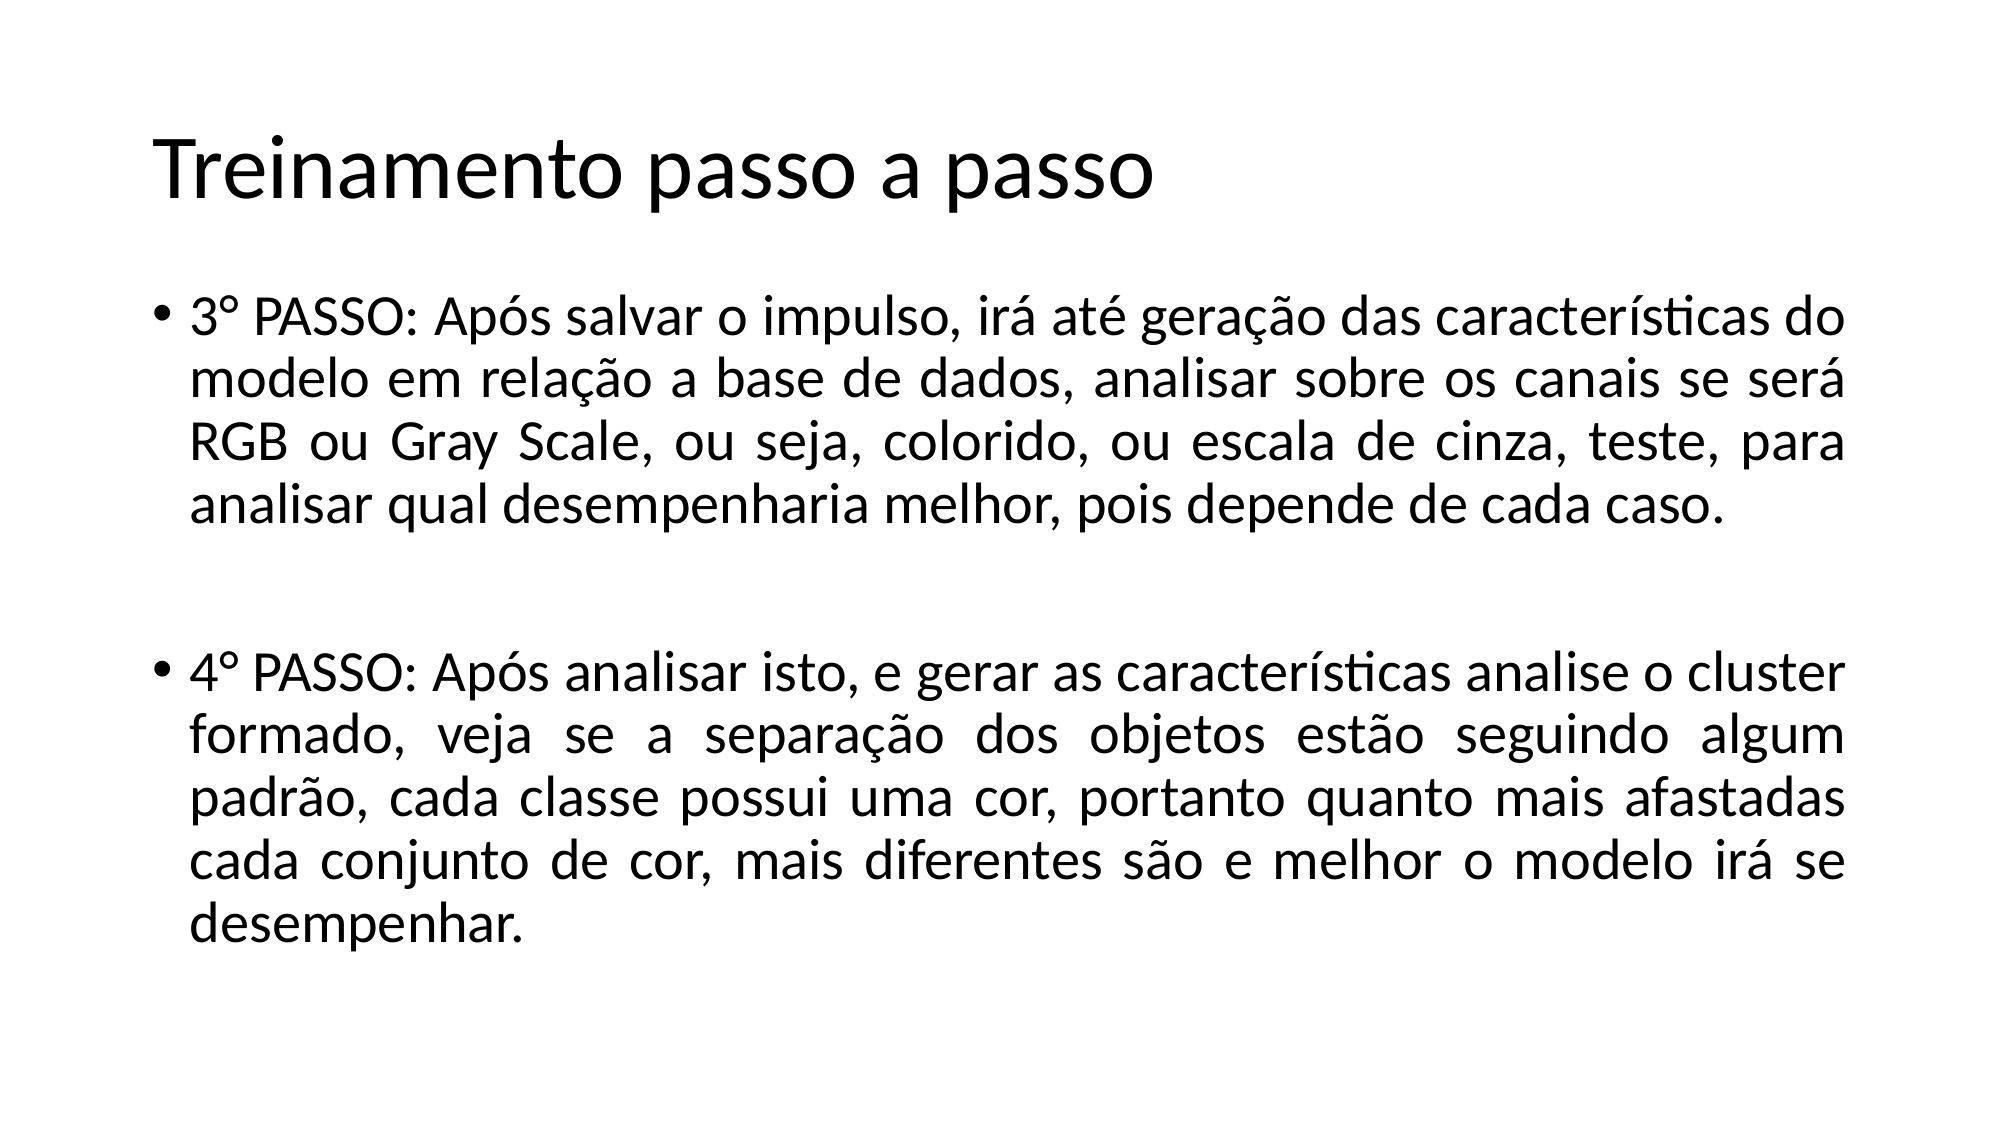

# Treinamento passo a passo
3° PASSO: Após salvar o impulso, irá até geração das características do modelo em relação a base de dados, analisar sobre os canais se será RGB ou Gray Scale, ou seja, colorido, ou escala de cinza, teste, para analisar qual desempenharia melhor, pois depende de cada caso.

4° PASSO: Após analisar isto, e gerar as características analise o cluster formado, veja se a separação dos objetos estão seguindo algum padrão, cada classe possui uma cor, portanto quanto mais afastadas cada conjunto de cor, mais diferentes são e melhor o modelo irá se desempenhar.